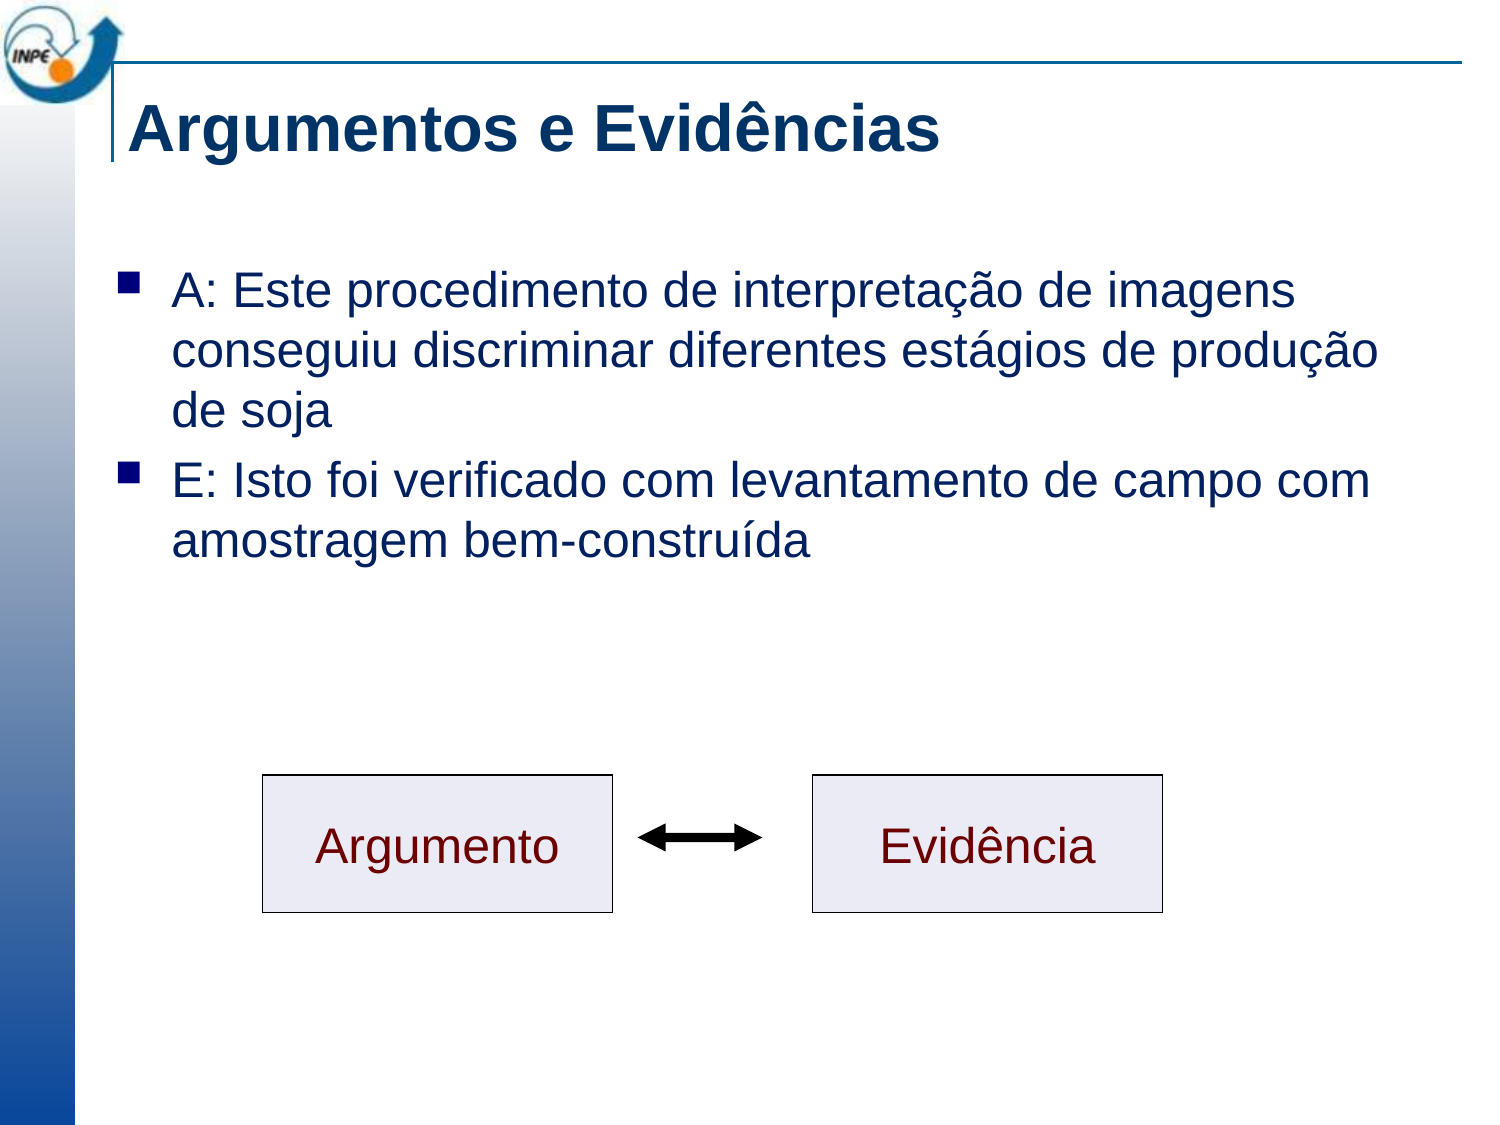

# Argumentos e Evidências
A: Este procedimento de interpretação de imagens conseguiu discriminar diferentes estágios de produção de soja
E: Isto foi verificado com levantamento de campo com amostragem bem-construída
Argumento
Evidência